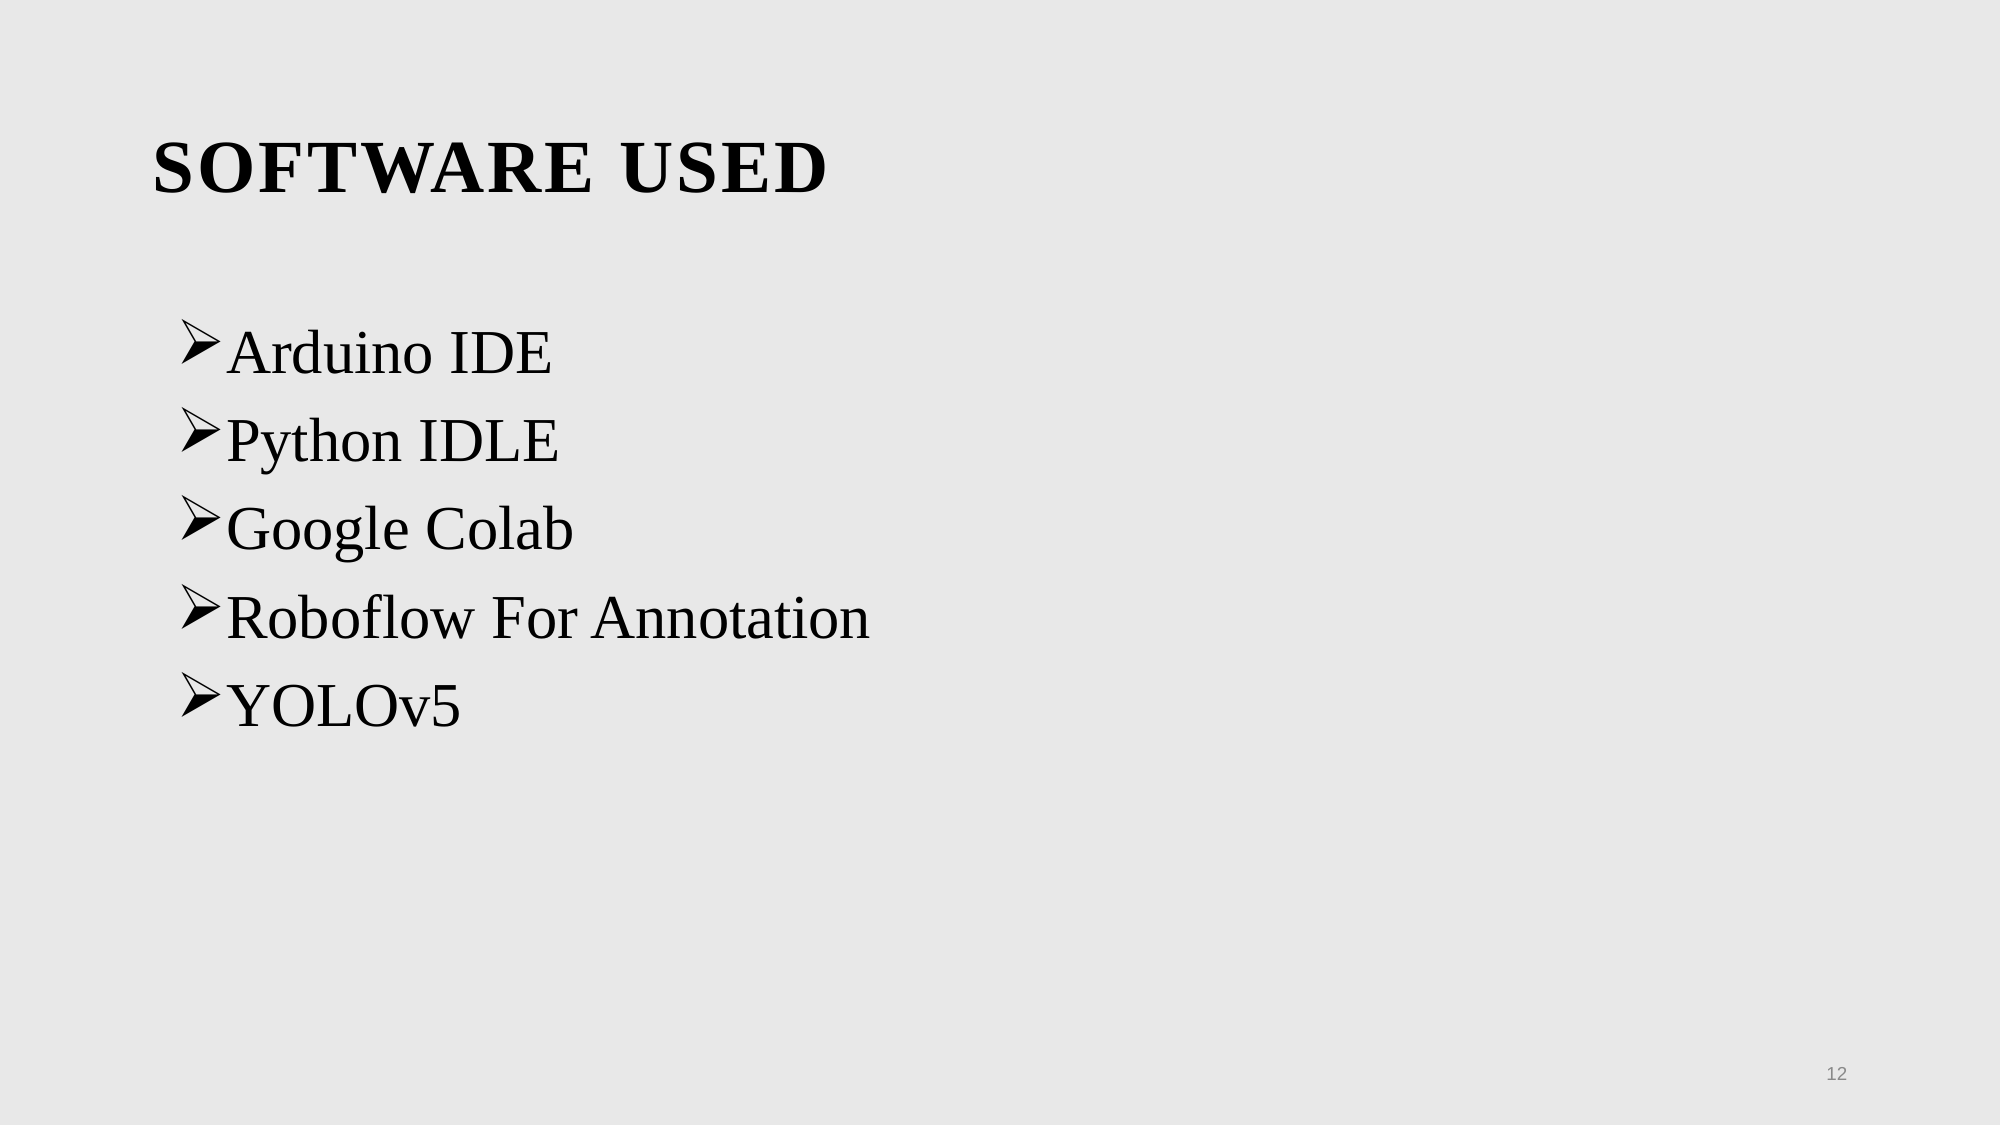

# SOFTWARE USED
Arduino IDE
Python IDLE
Google Colab
Roboflow For Annotation
YOLOv5

12